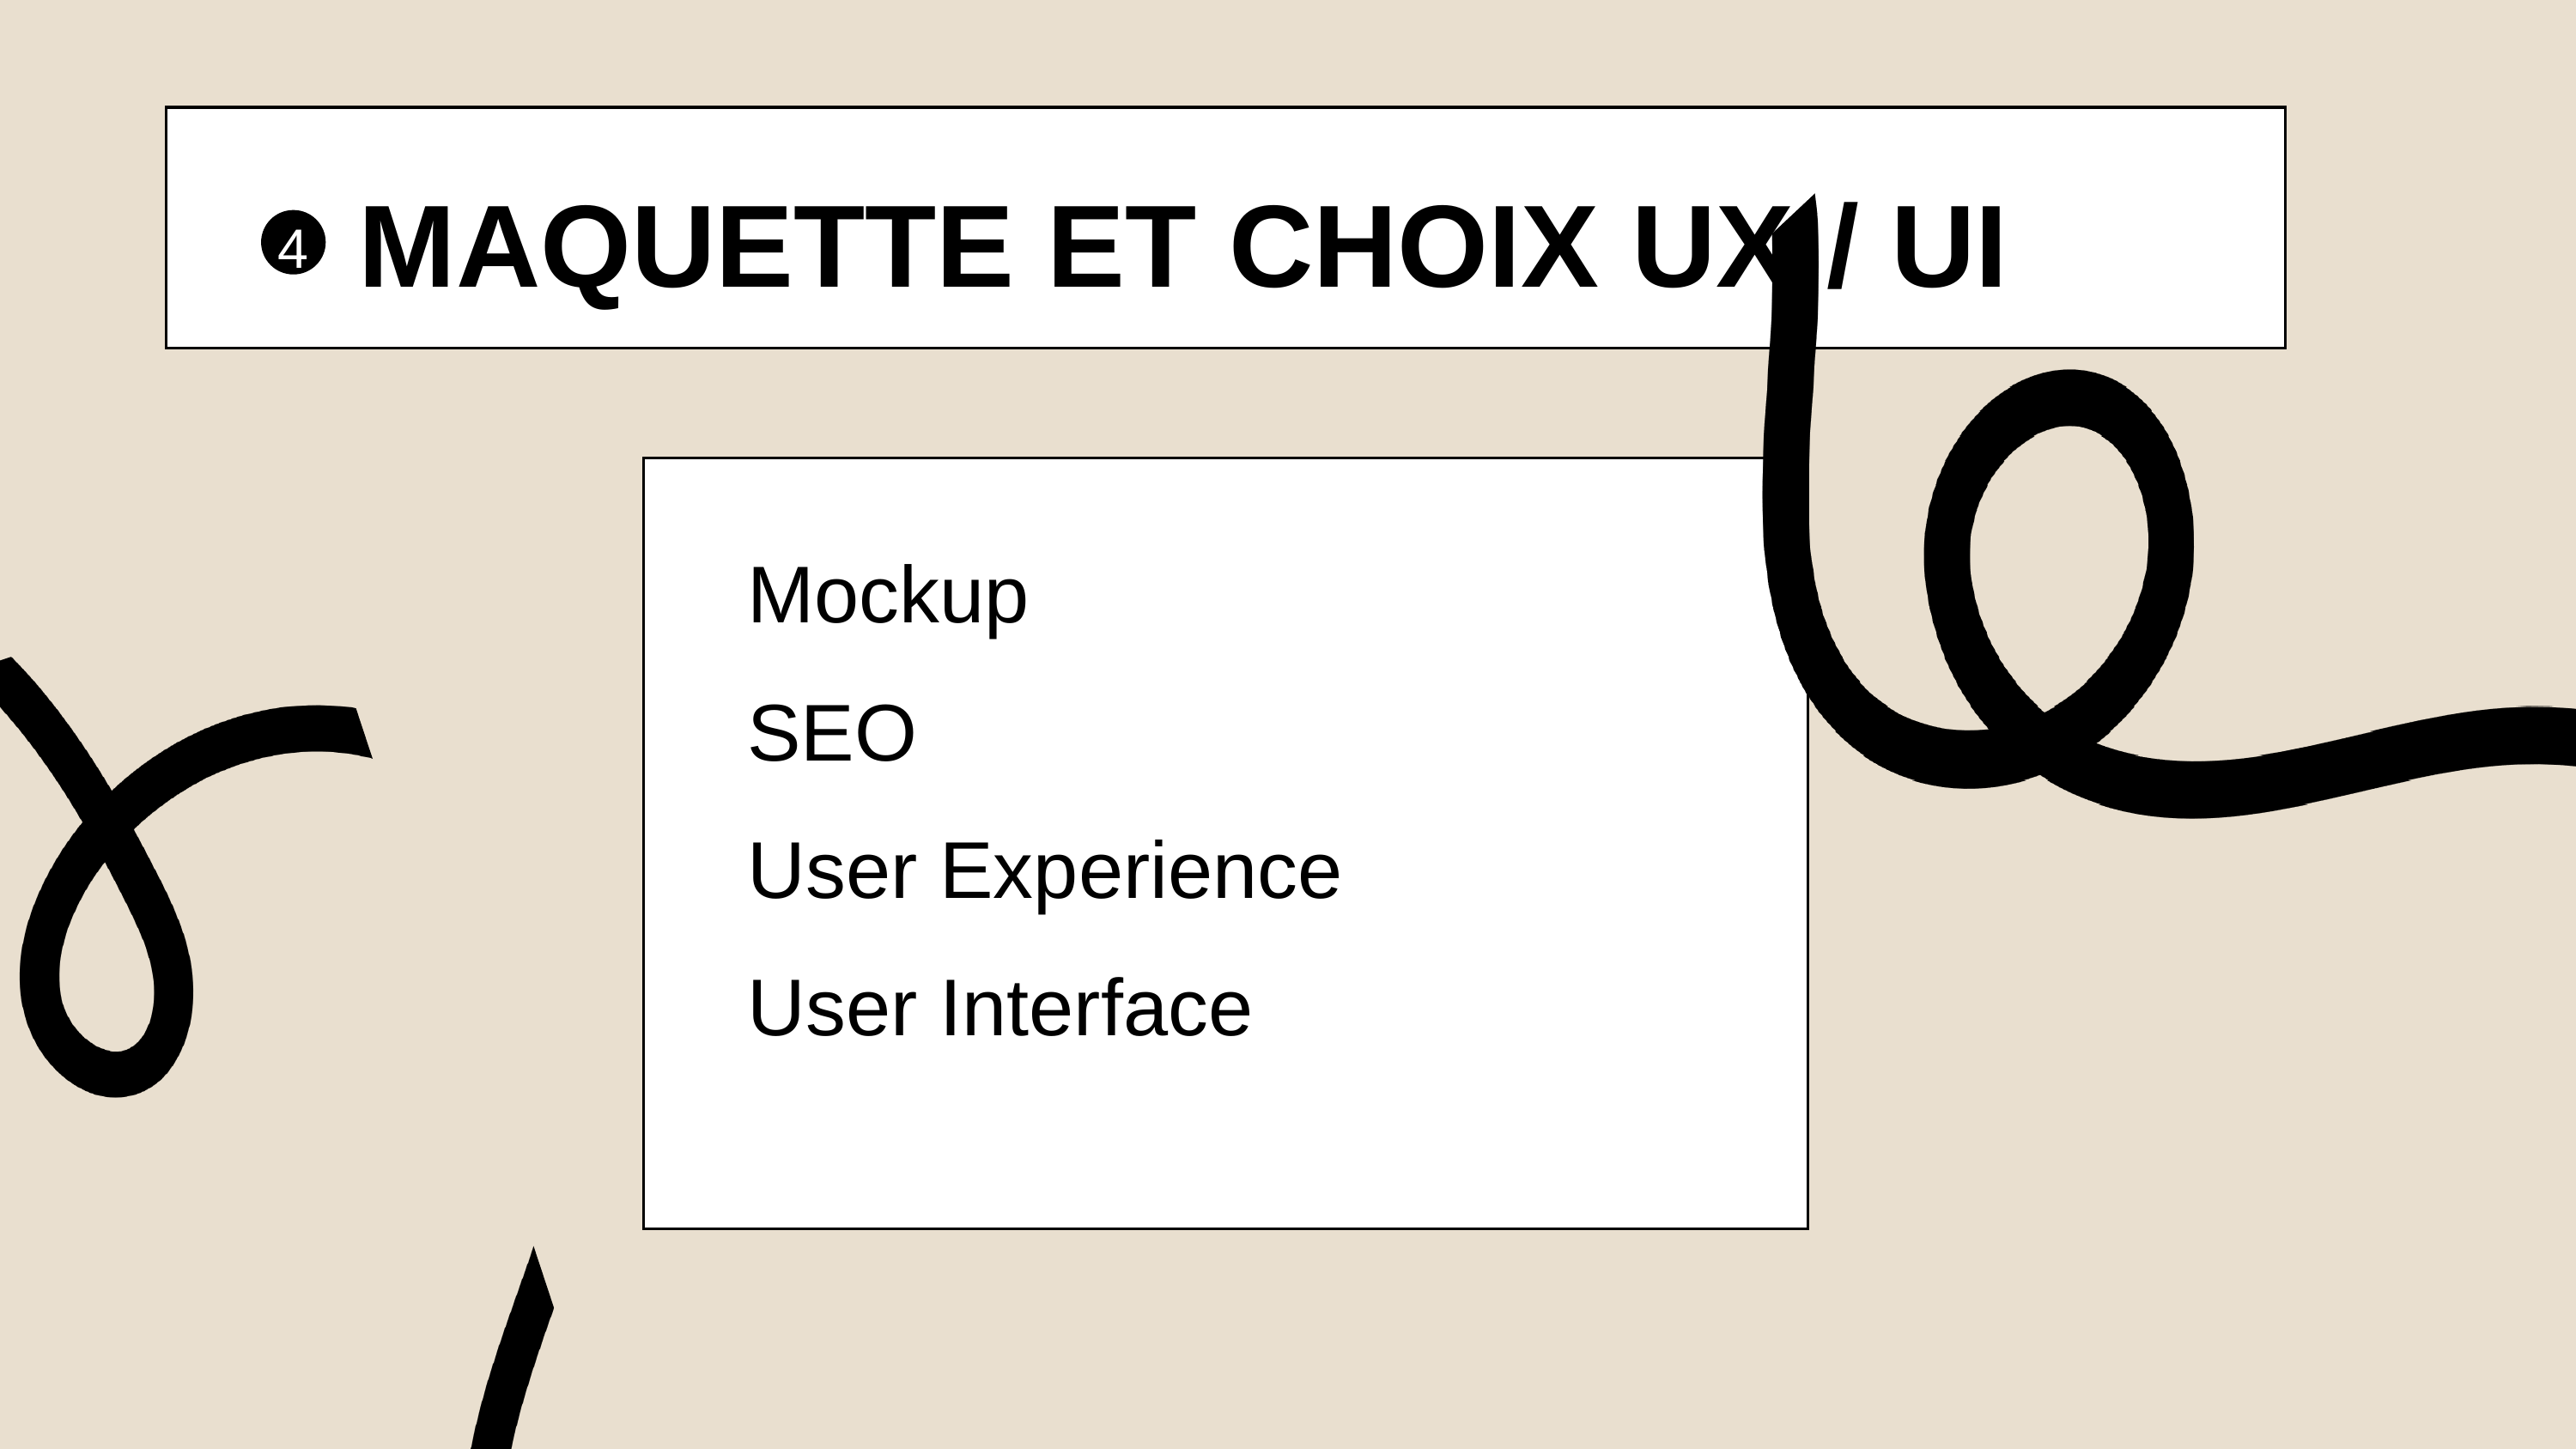

MAQUETTE ET CHOIX UX / UI

4

Mockup

SEO

User Experience

User Interface